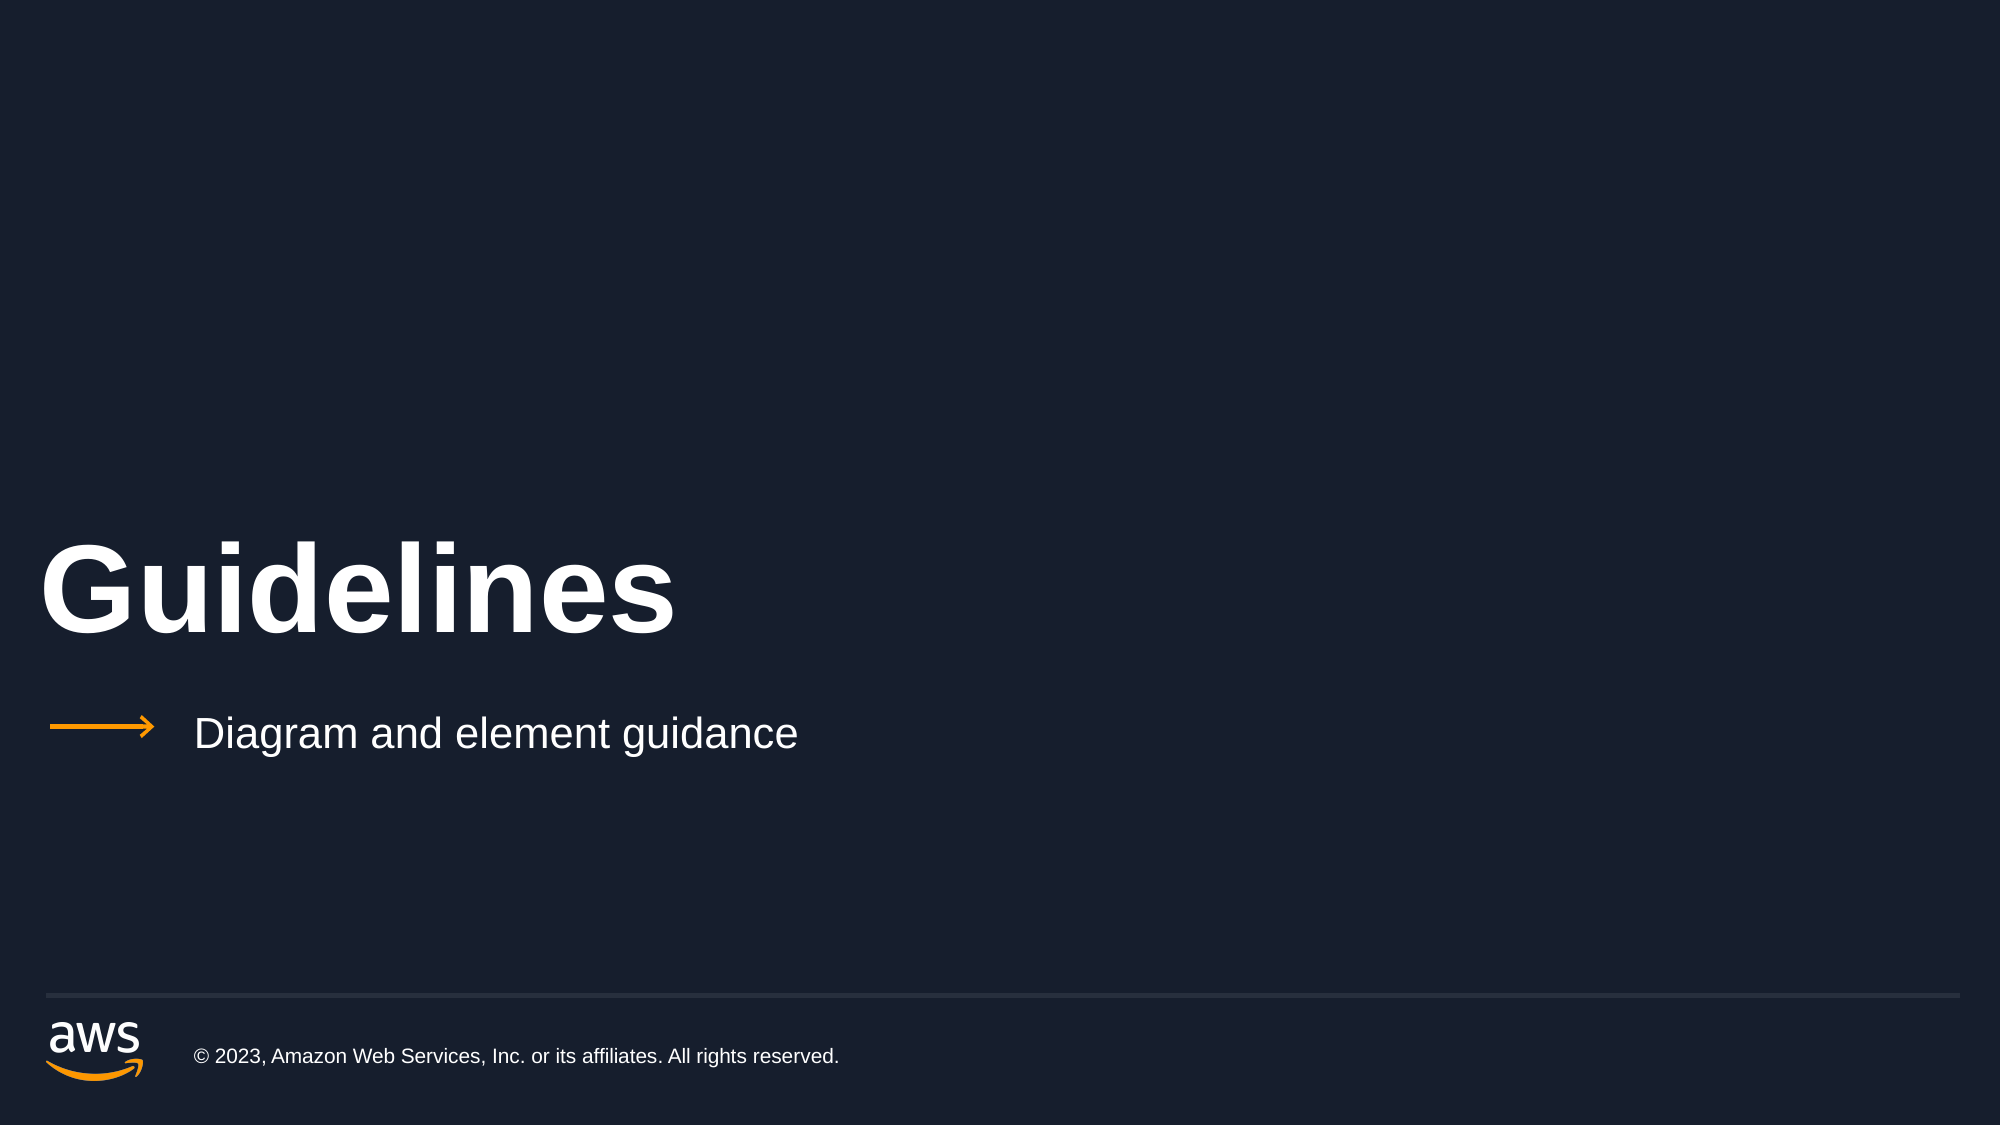

# Guidelines
Diagram and element guidance

© 2023, Amazon Web Services, Inc. or its affiliates. All rights reserved.
13